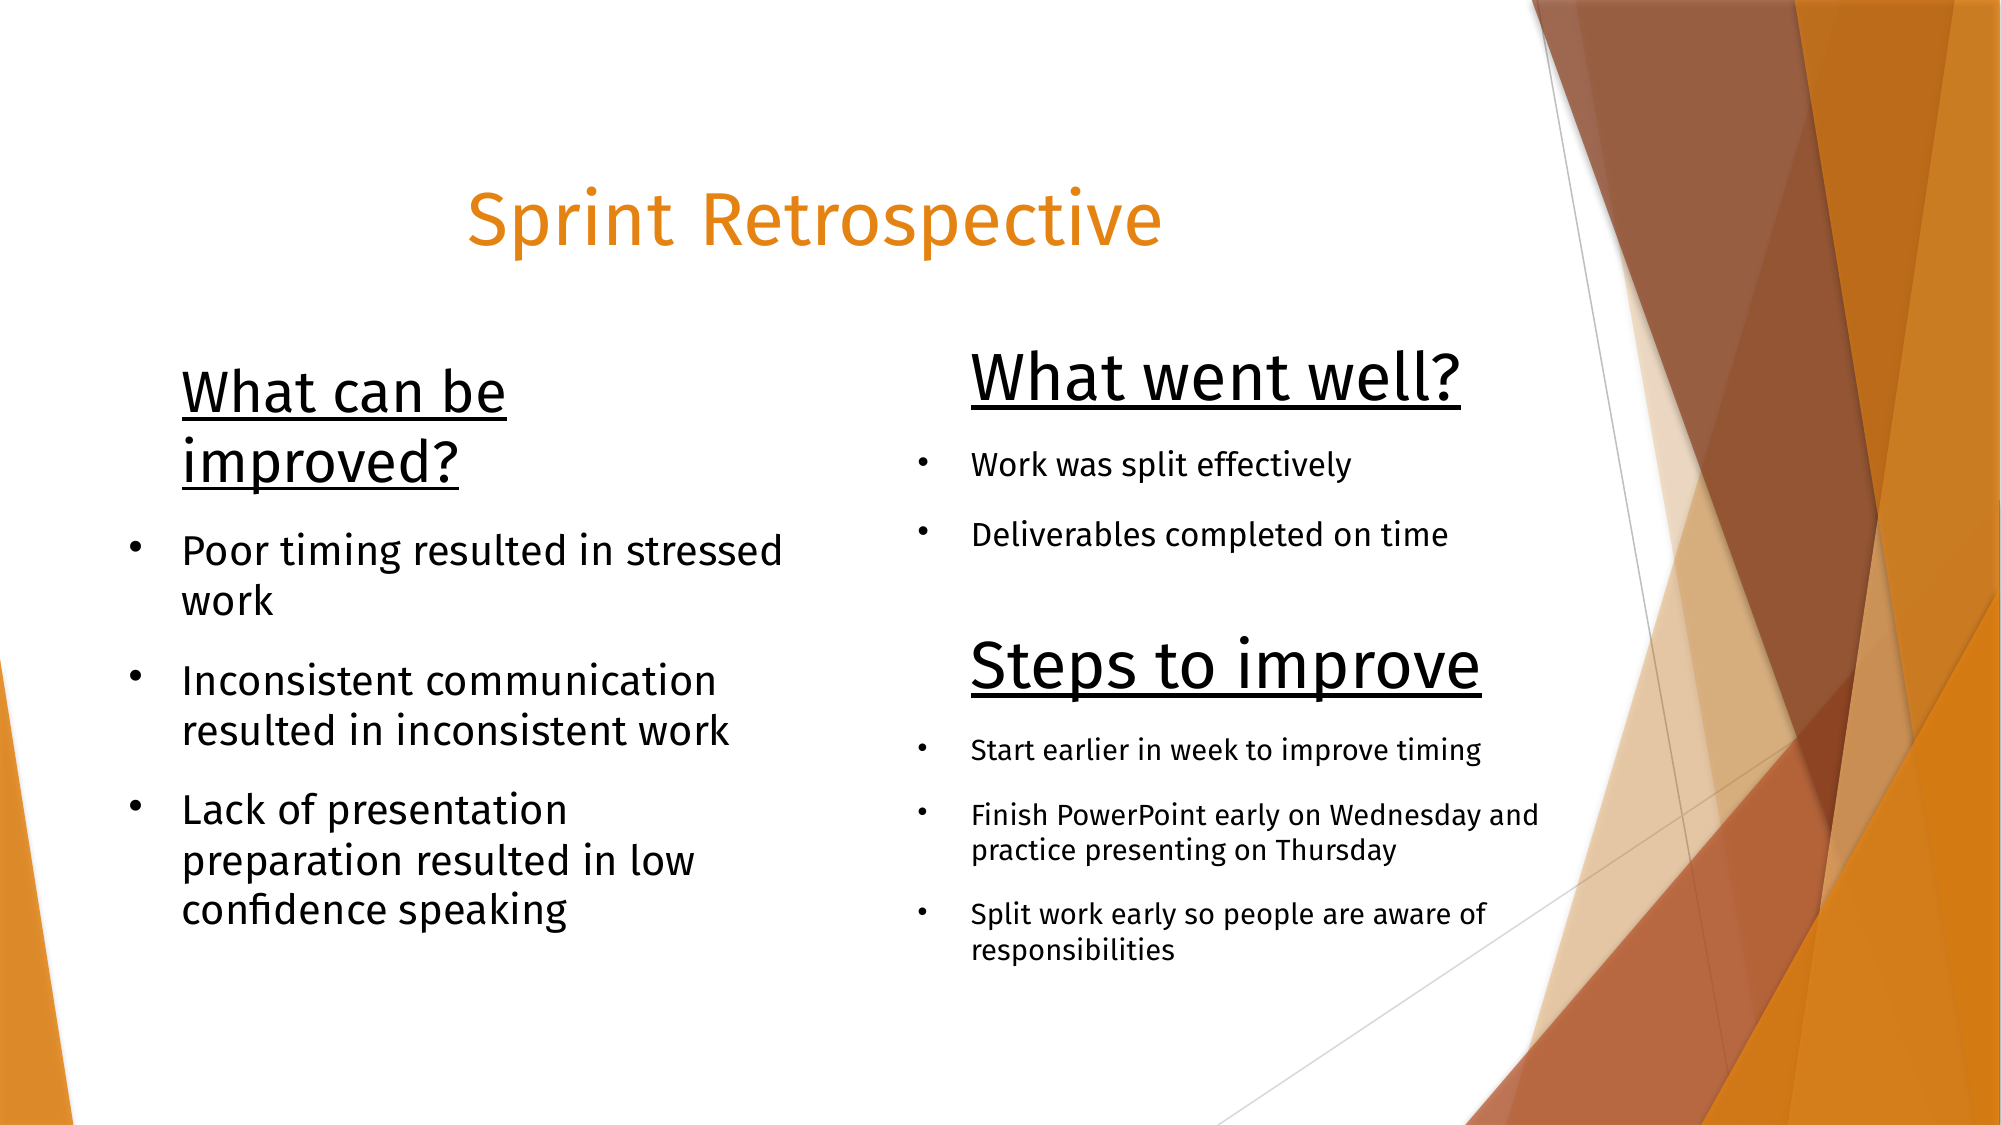

# Sprint Retrospective
What went well?
Work was split effectively
Deliverables completed on time
What can be improved?
Poor timing resulted in stressed work
Inconsistent communication resulted in inconsistent work
Lack of presentation preparation resulted in low confidence speaking
Steps to improve
Start earlier in week to improve timing
Finish PowerPoint early on Wednesday and practice presenting on Thursday
Split work early so people are aware of responsibilities